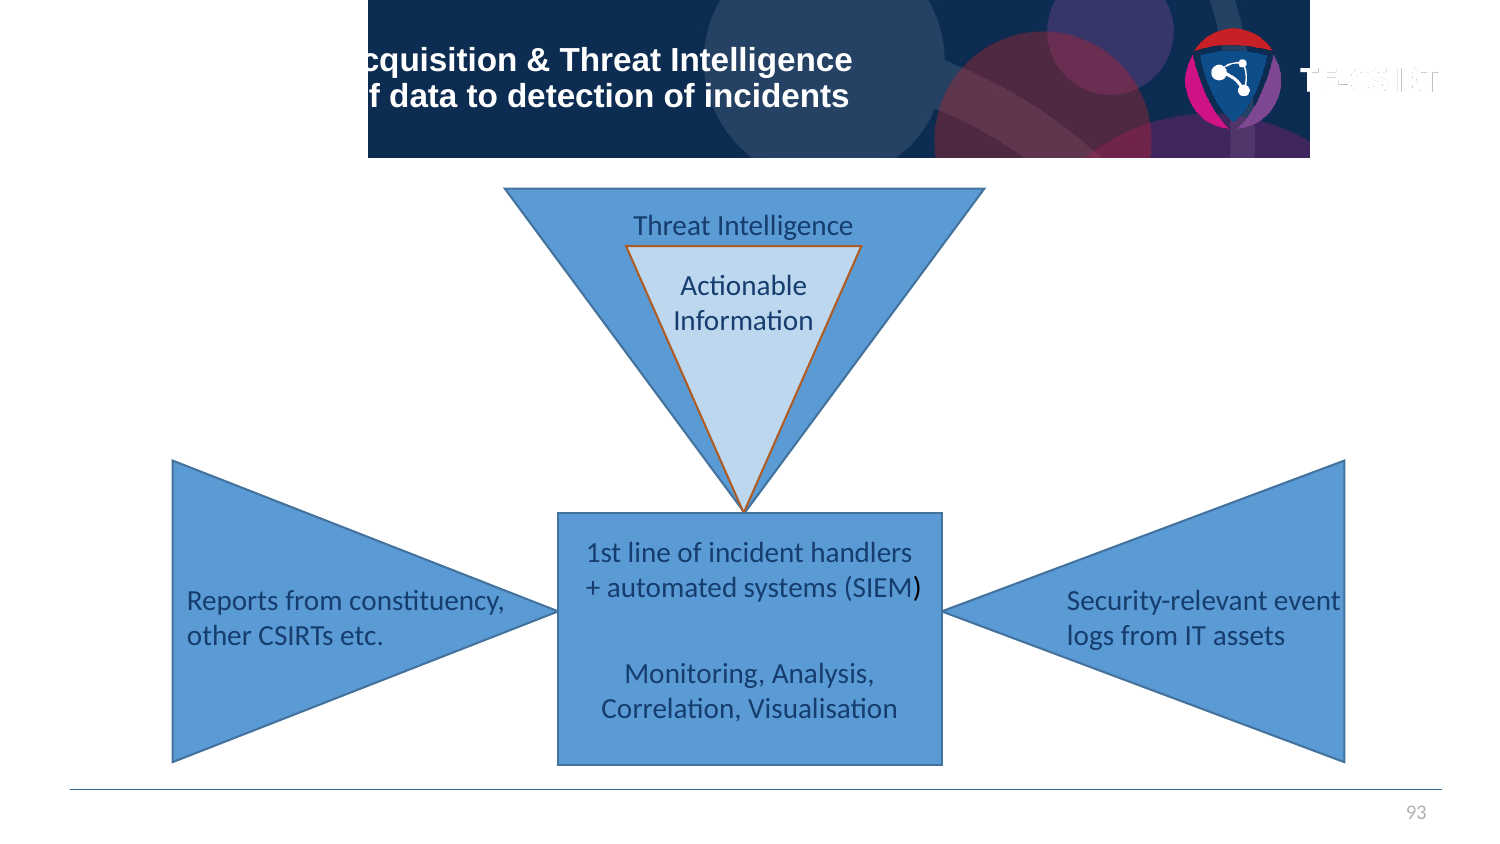

# Section 4 – Data Acquisition & Threat Intelligence From acquisition of data to detection of incidents

Threat Intelligence

Actionable
Information

1st line of incident handlers
+ automated systems (SIEM)
Reports from constituency,
other CSIRTs etc.
Security-relevant event
logs from IT assets
Monitoring, Analysis, Correlation, Visualisation
93